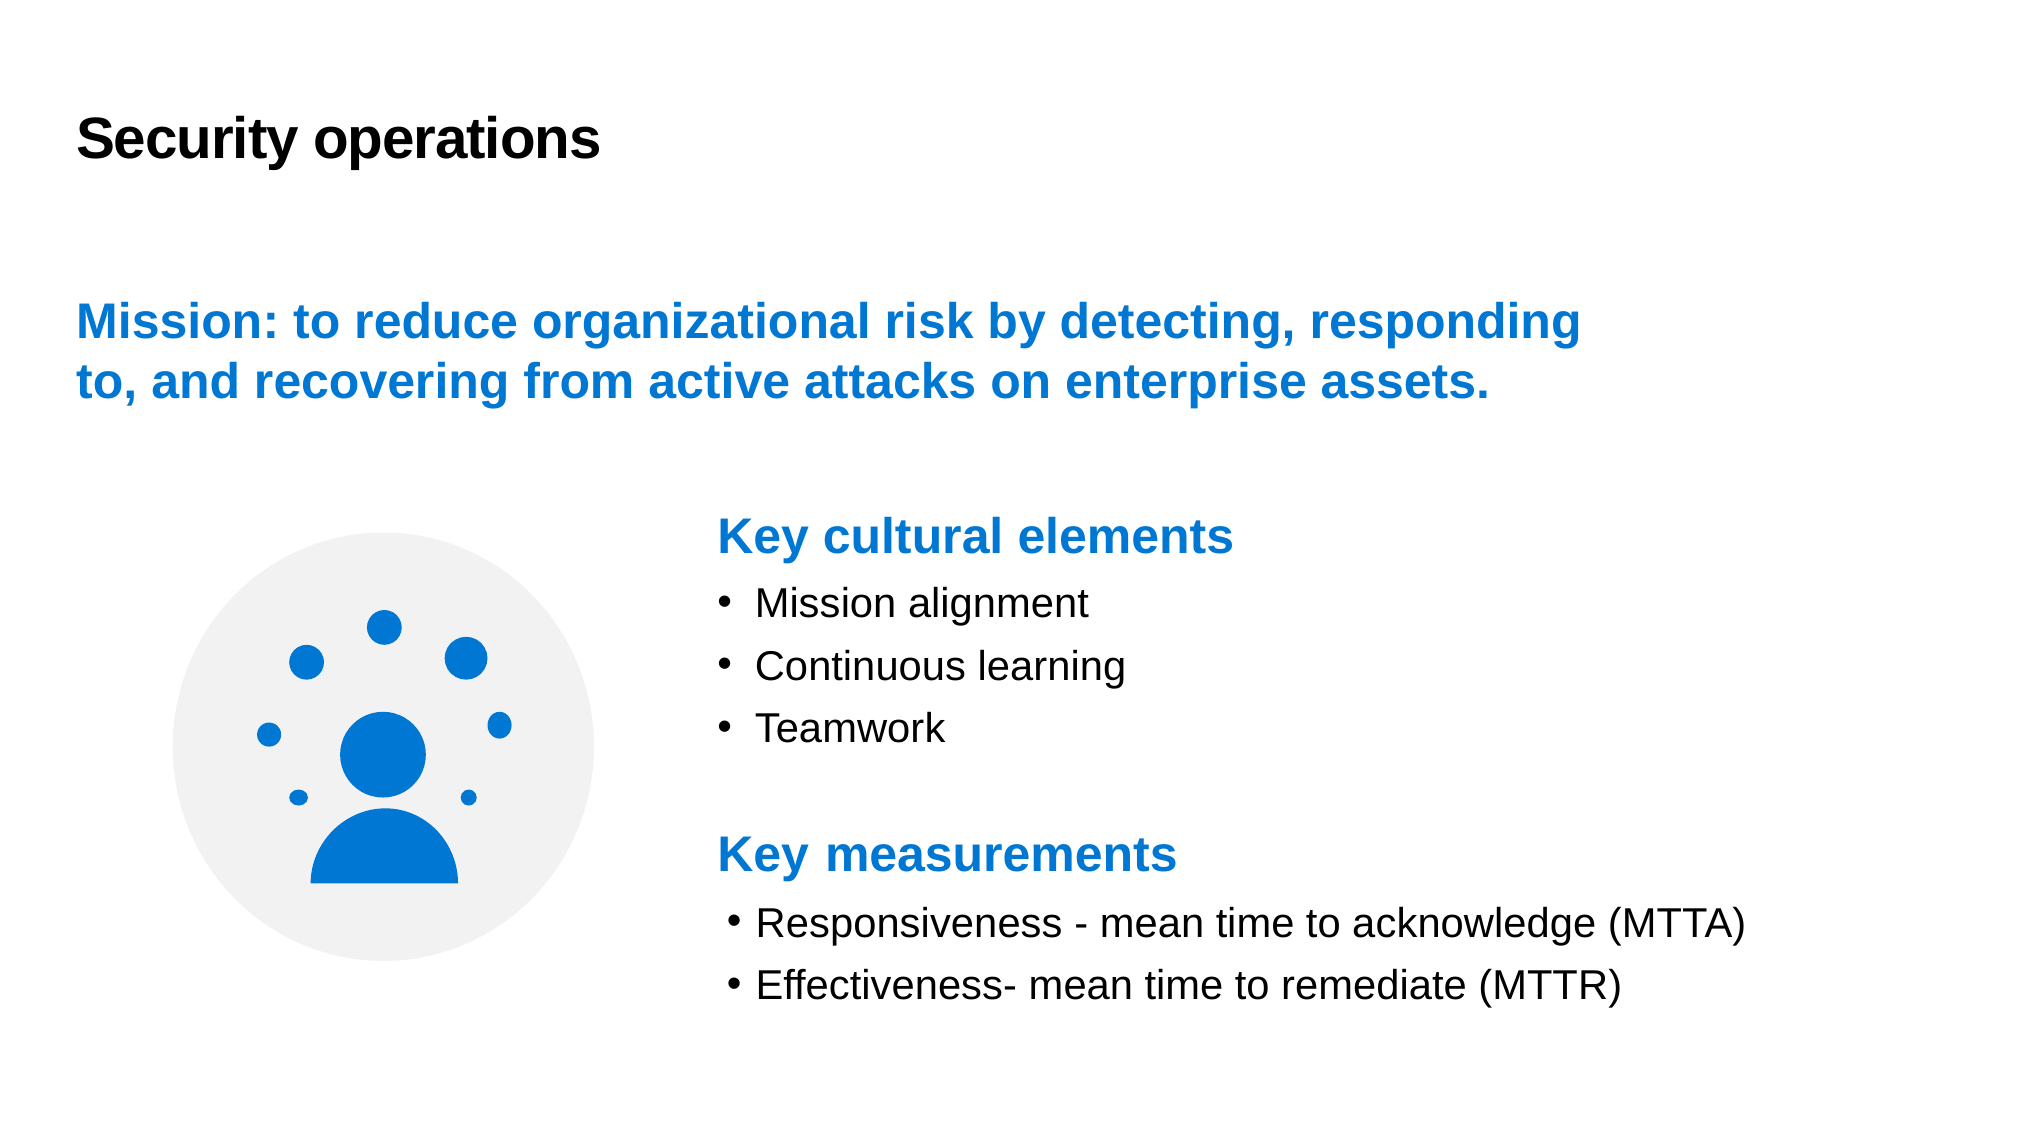

# Security operations
Mission: to reduce organizational risk by detecting, responding to, and recovering from active attacks on enterprise assets.
Key cultural elements
Mission alignment
Continuous learning
Teamwork

Key measurements
Responsiveness - mean time to acknowledge (MTTA)
Effectiveness- mean time to remediate (MTTR)